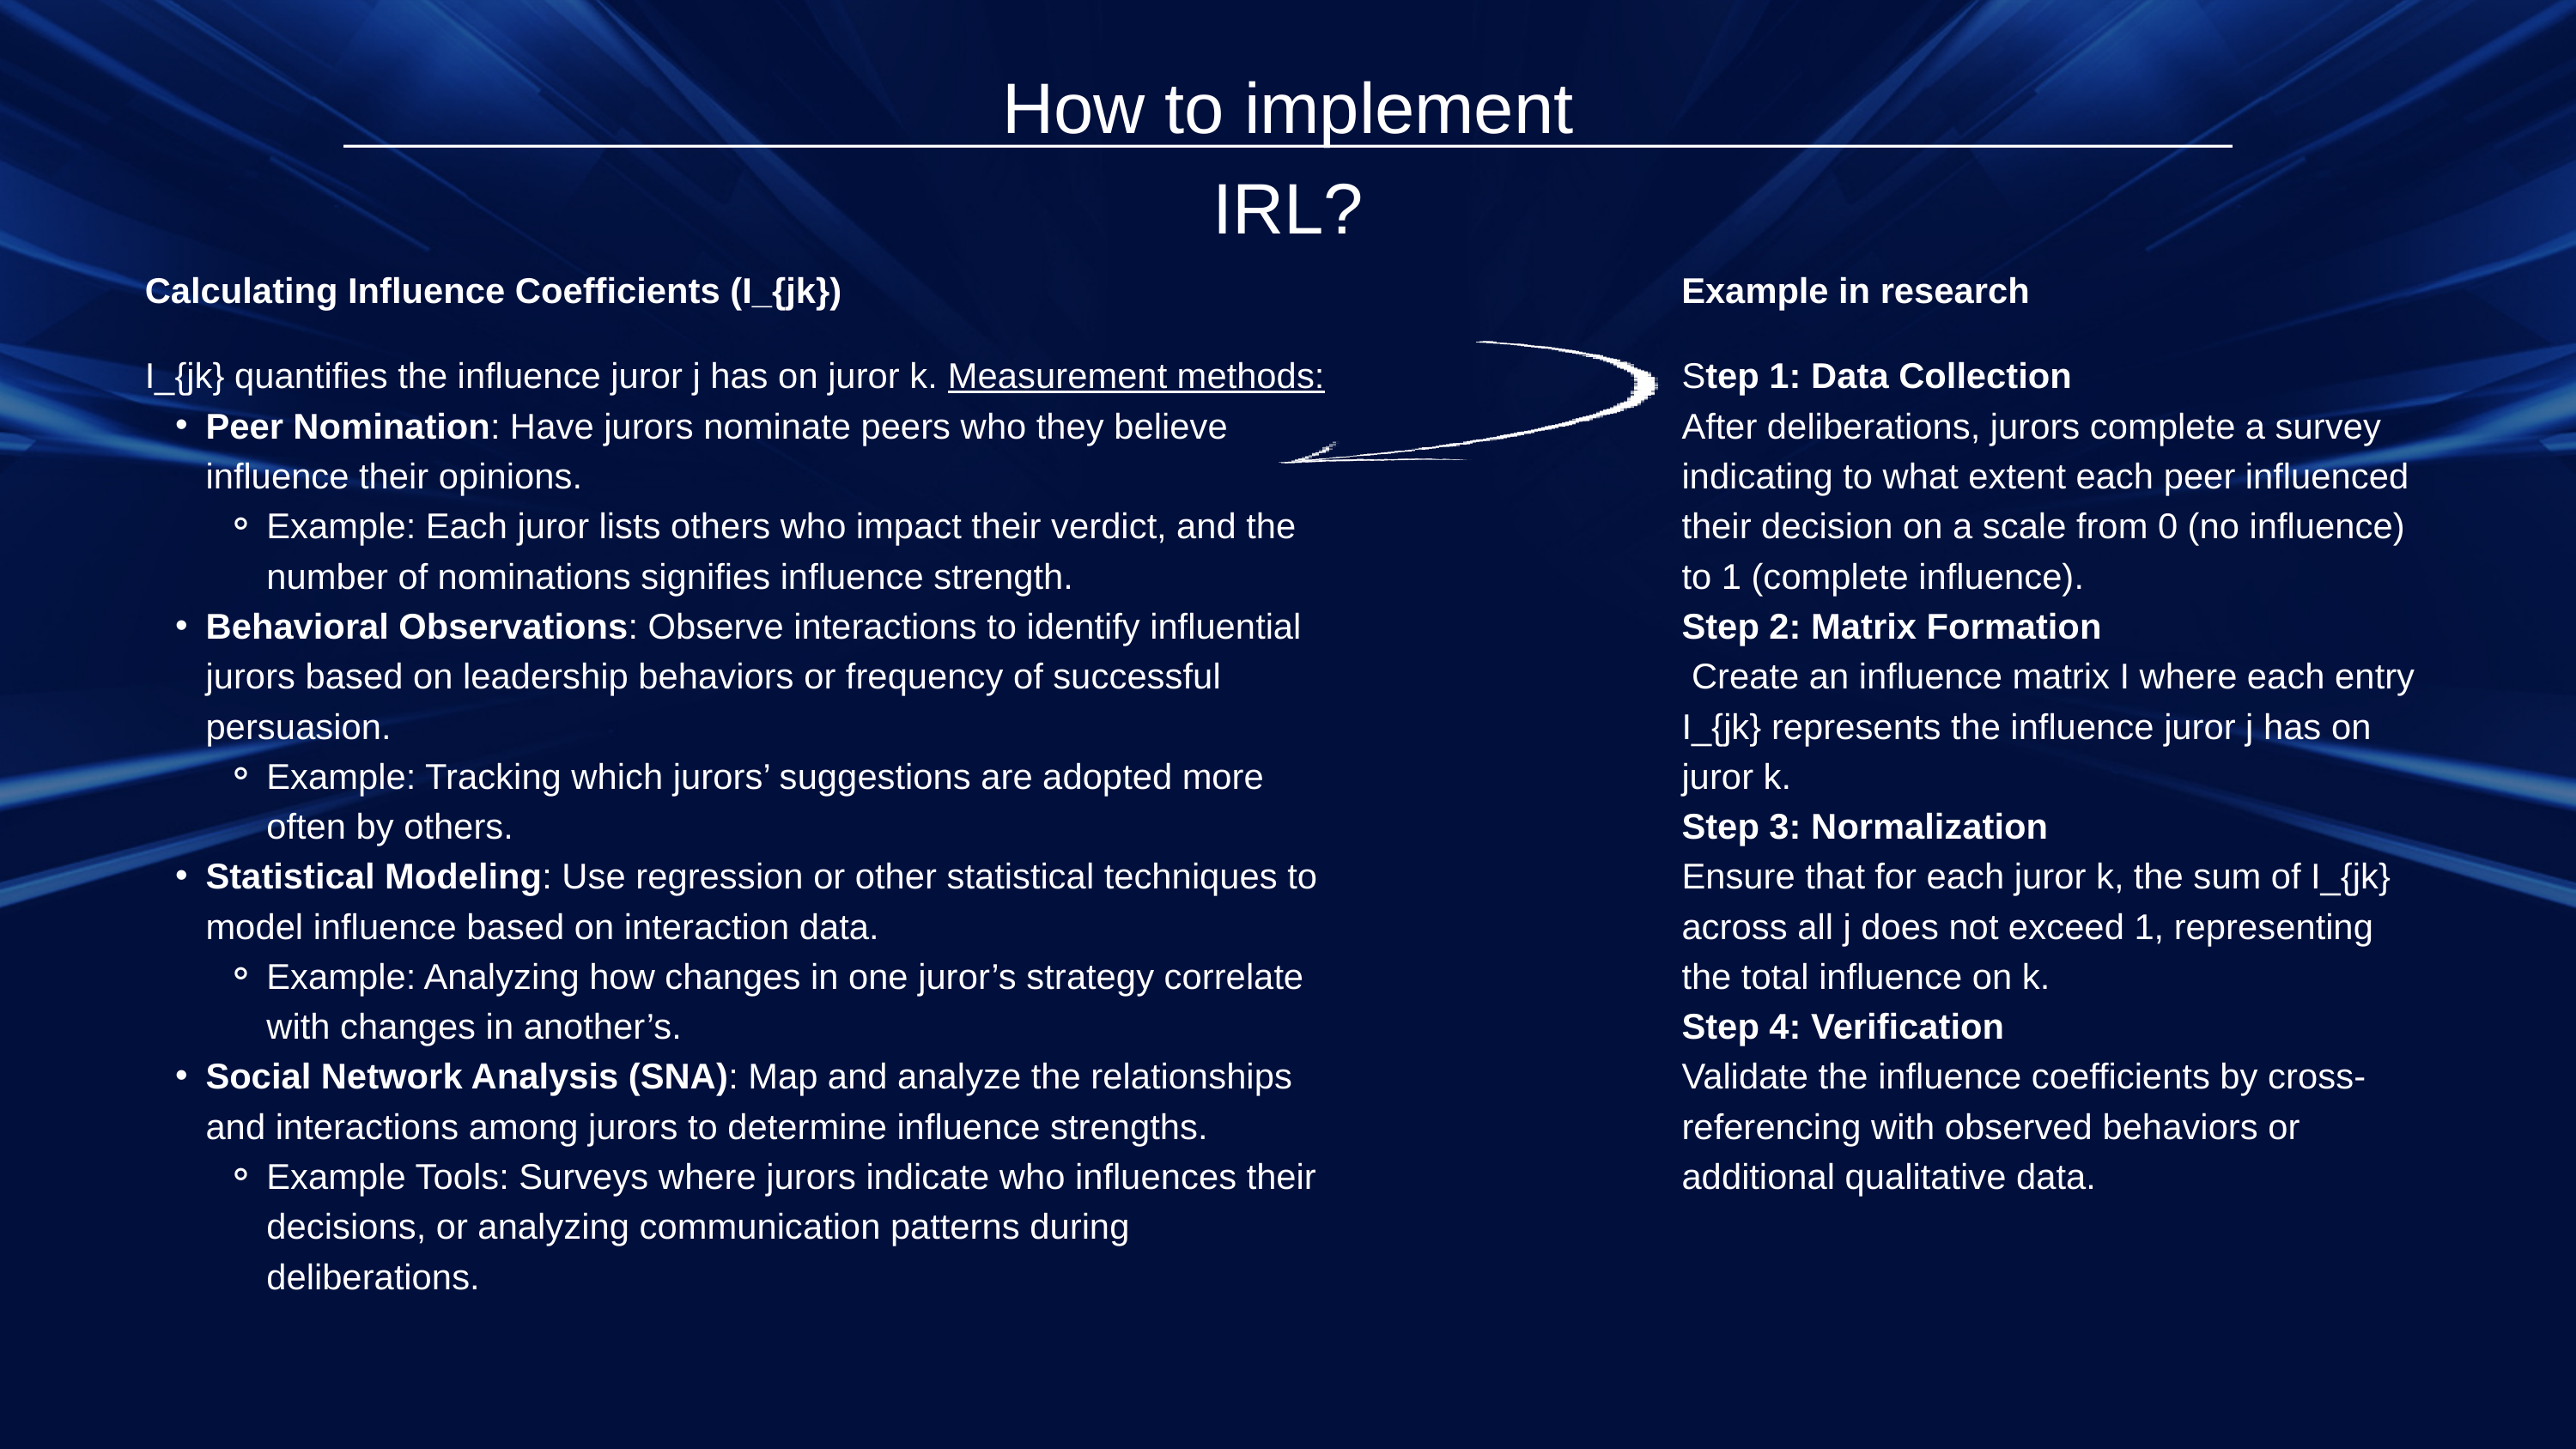

How to implement IRL?

Calculating Influence Coefficients (I_{jk})
Example in research
I_{jk} quantifies the influence juror j has on juror k. Measurement methods:
Peer Nomination: Have jurors nominate peers who they believe influence their opinions.
Example: Each juror lists others who impact their verdict, and the number of nominations signifies influence strength.
Behavioral Observations: Observe interactions to identify influential jurors based on leadership behaviors or frequency of successful persuasion.
Example: Tracking which jurors’ suggestions are adopted more often by others.
Statistical Modeling: Use regression or other statistical techniques to model influence based on interaction data.
Example: Analyzing how changes in one juror’s strategy correlate with changes in another’s.
Social Network Analysis (SNA): Map and analyze the relationships and interactions among jurors to determine influence strengths.
Example Tools: Surveys where jurors indicate who influences their decisions, or analyzing communication patterns during deliberations.
Step 1: Data Collection
After deliberations, jurors complete a survey indicating to what extent each peer influenced their decision on a scale from 0 (no influence) to 1 (complete influence).
Step 2: Matrix Formation
 Create an influence matrix I where each entry I_{jk} represents the influence juror j has on juror k.
Step 3: Normalization
Ensure that for each juror k, the sum of I_{jk} across all j does not exceed 1, representing the total influence on k.
Step 4: Verification
Validate the influence coefficients by cross-referencing with observed behaviors or additional qualitative data.